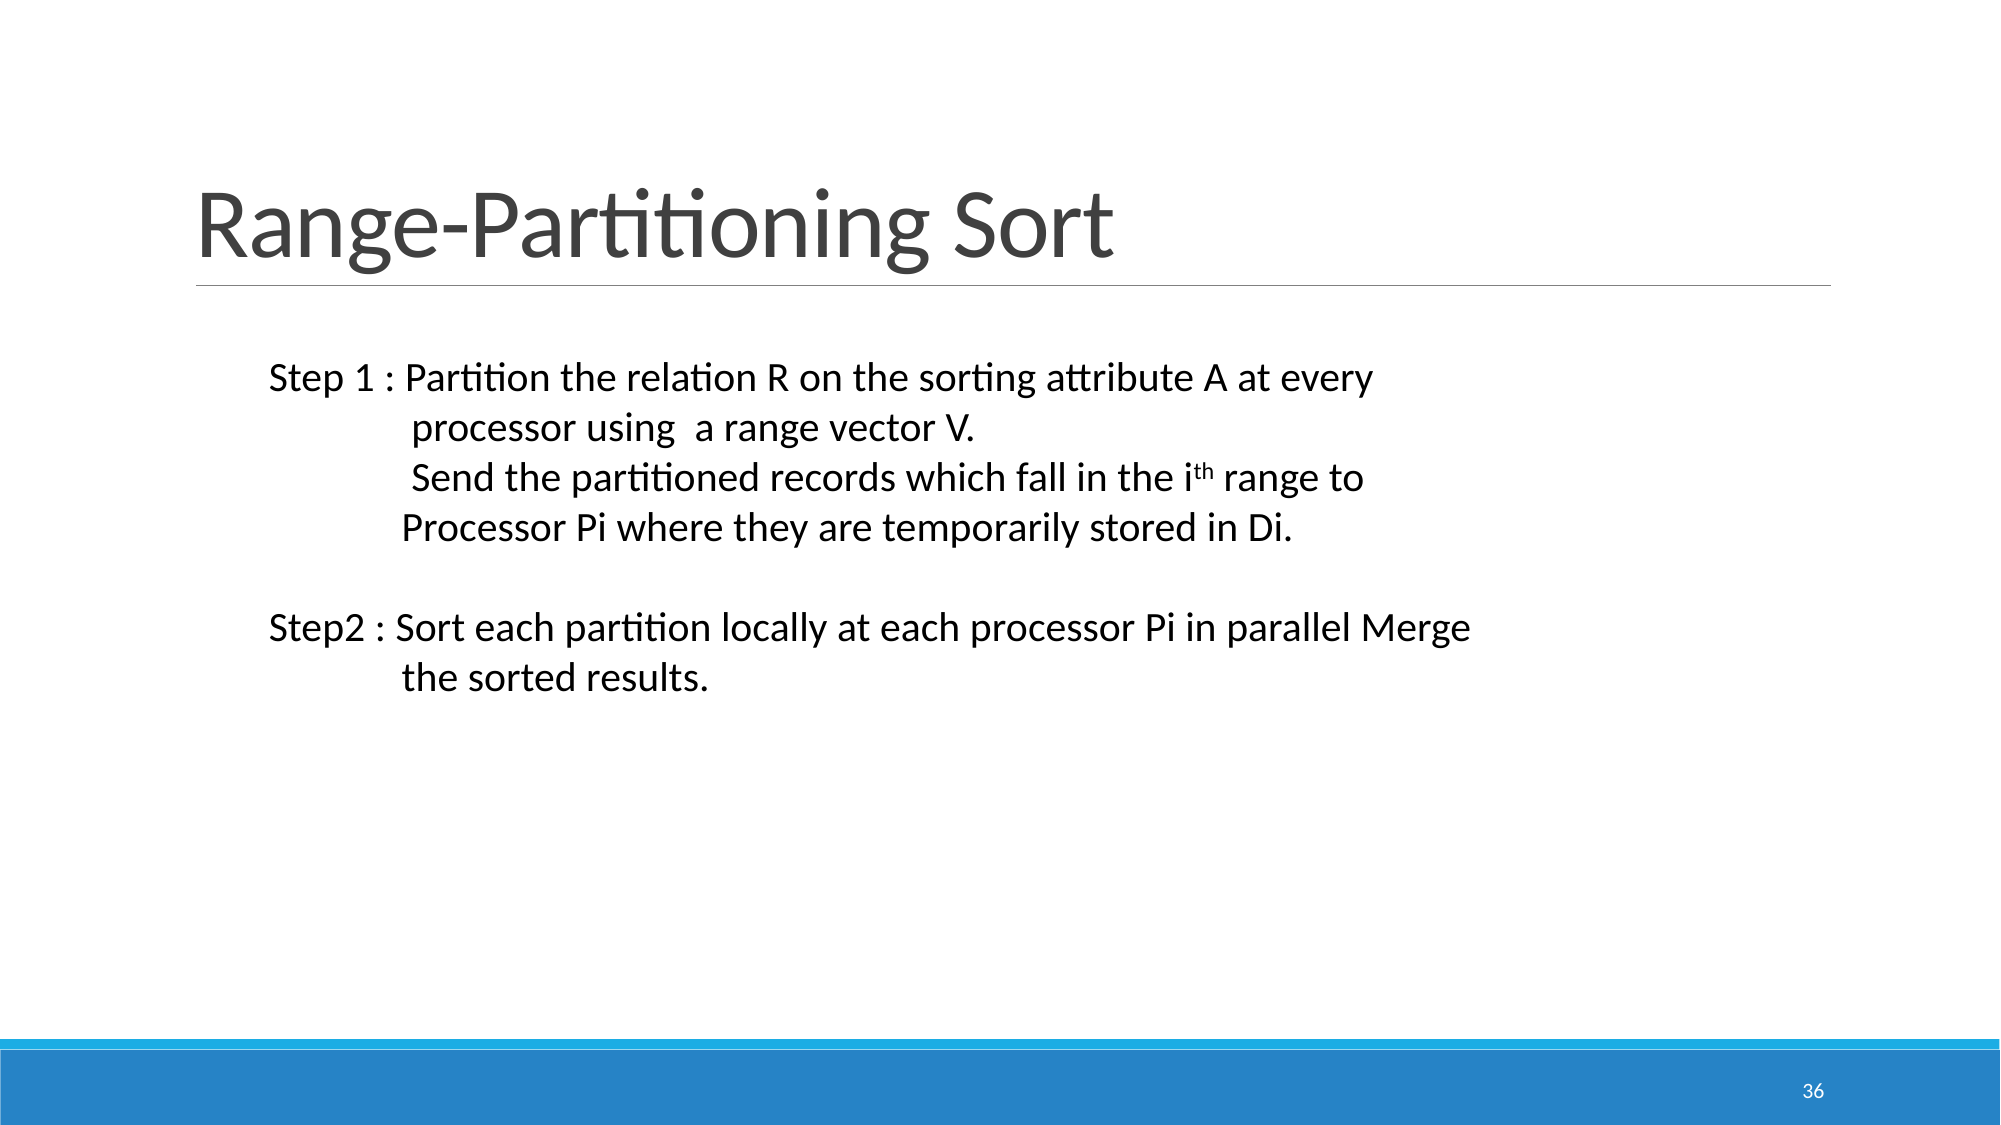

# Range-Partitioning Sort
Step 1 : Partition the relation R on the sorting attribute A at every
               processor using  a range vector V.
               Send the partitioned records which fall in the ith range to
              Processor Pi where they are temporarily stored in Di.

Step2 : Sort each partition locally at each processor Pi in parallel Merge
              the sorted results.

36